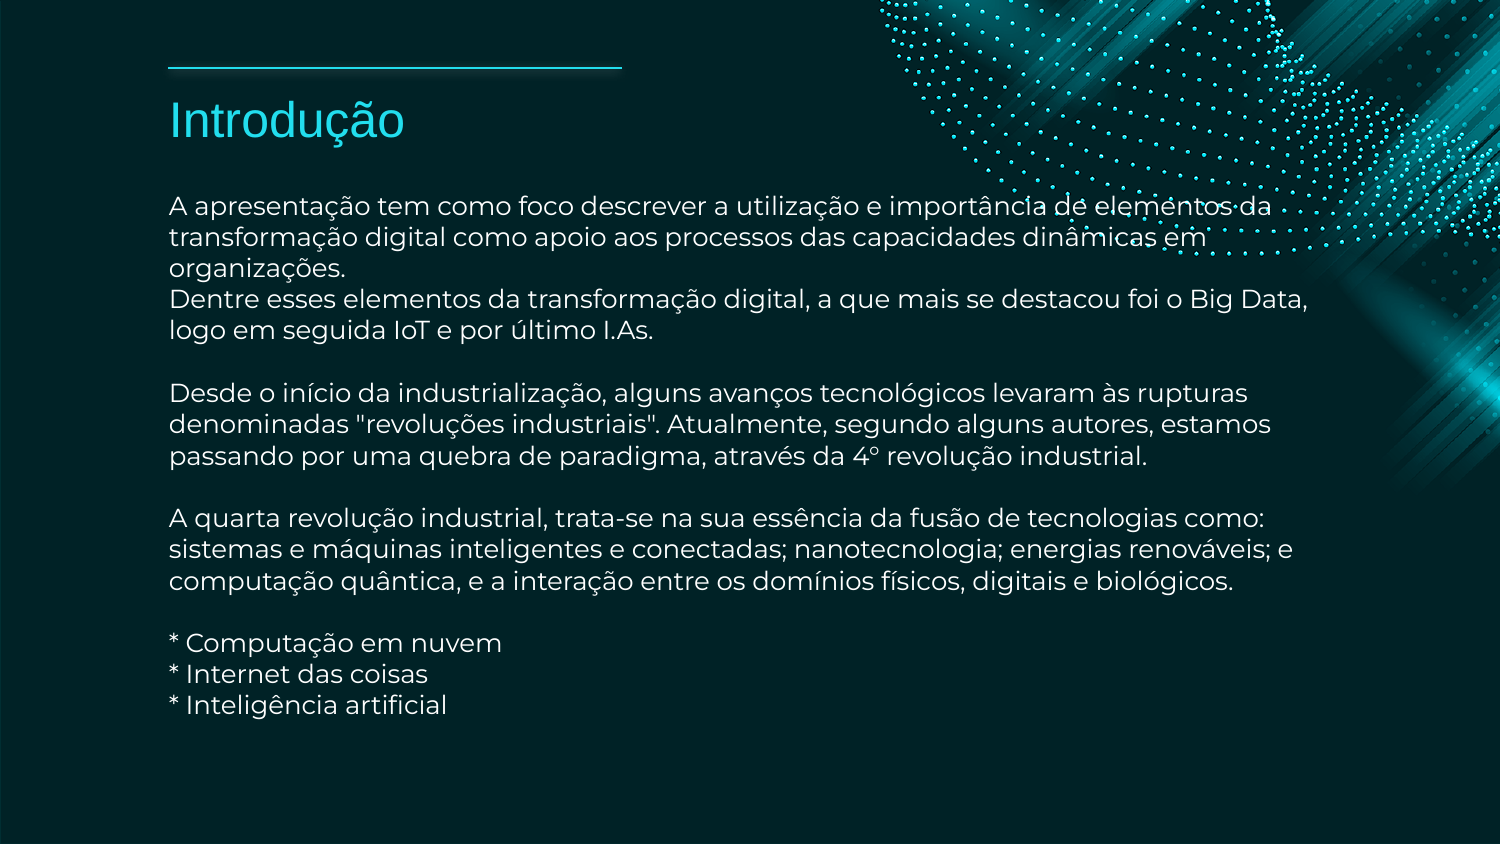

# Introdução
A apresentação tem como foco descrever a utilização e importância de elementos da transformação digital como apoio aos processos das capacidades dinâmicas em organizações.
Dentre esses elementos da transformação digital, a que mais se destacou foi o Big Data, logo em seguida IoT e por último I.As.

Desde o início da industrialização, alguns avanços tecnológicos levaram às rupturas denominadas "revoluções industriais". Atualmente, segundo alguns autores, estamos passando por uma quebra de paradigma, através da 4° revolução industrial.

A quarta revolução industrial, trata-se na sua essência da fusão de tecnologias como: sistemas e máquinas inteligentes e conectadas; nanotecnologia; energias renováveis; e
computação quântica, e a interação entre os domínios físicos, digitais e biológicos.

* Computação em nuvem
* Internet das coisas
* Inteligência artificial